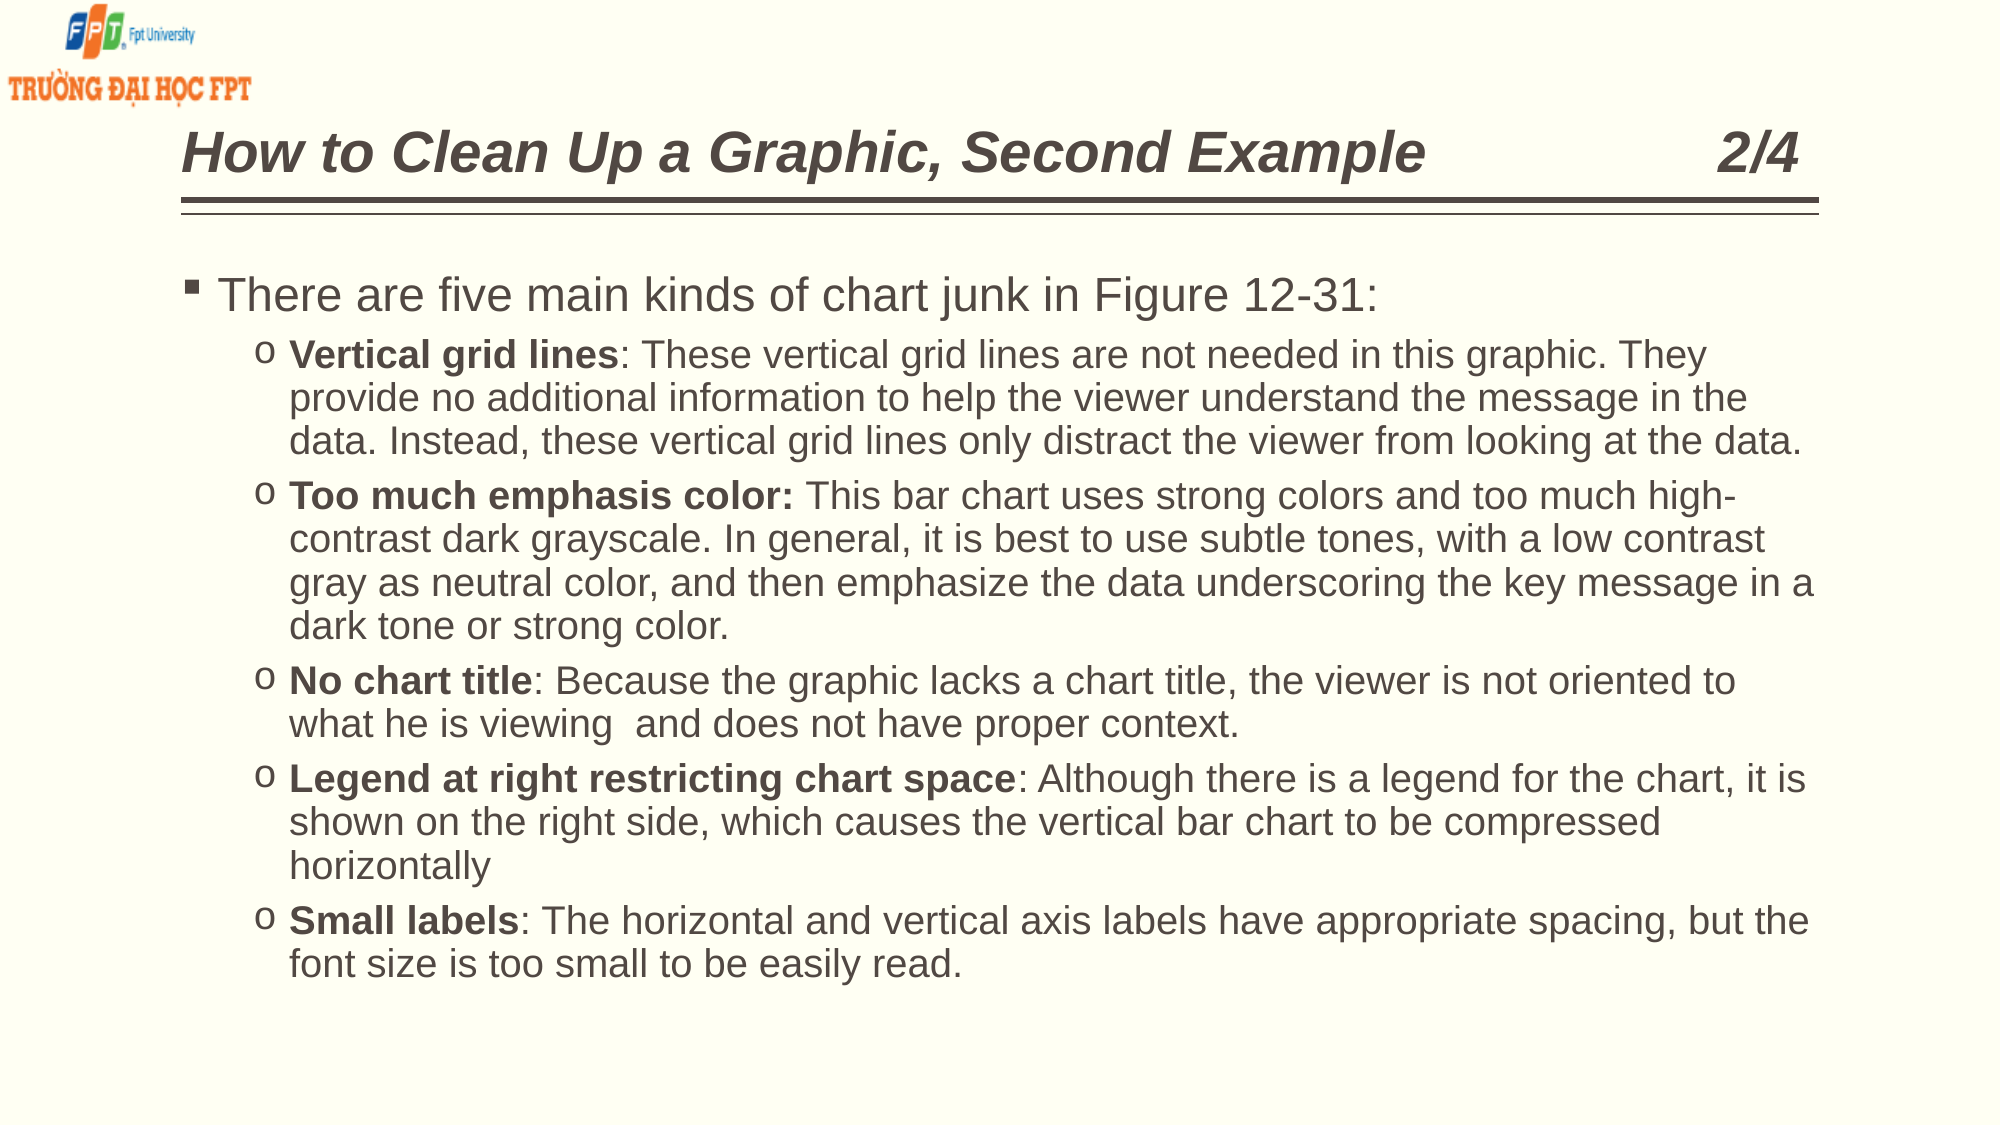

# How to Clean Up a Graphic, Second Example                  2/4
There are five main kinds of chart junk in Figure 12-31:
Vertical grid lines: These vertical grid lines are not needed in this graphic. They provide no additional information to help the viewer understand the message in the data. Instead, these vertical grid lines only distract the viewer from looking at the data.
Too much emphasis color: This bar chart uses strong colors and too much high-contrast dark grayscale. In general, it is best to use subtle tones, with a low contrast gray as neutral color, and then emphasize the data underscoring the key message in a dark tone or strong color.
No chart title: Because the graphic lacks a chart title, the viewer is not oriented to what he is viewing  and does not have proper context.
Legend at right restricting chart space: Although there is a legend for the chart, it is shown on the right side, which causes the vertical bar chart to be compressed horizontally
Small labels: The horizontal and vertical axis labels have appropriate spacing, but the font size is too small to be easily read.